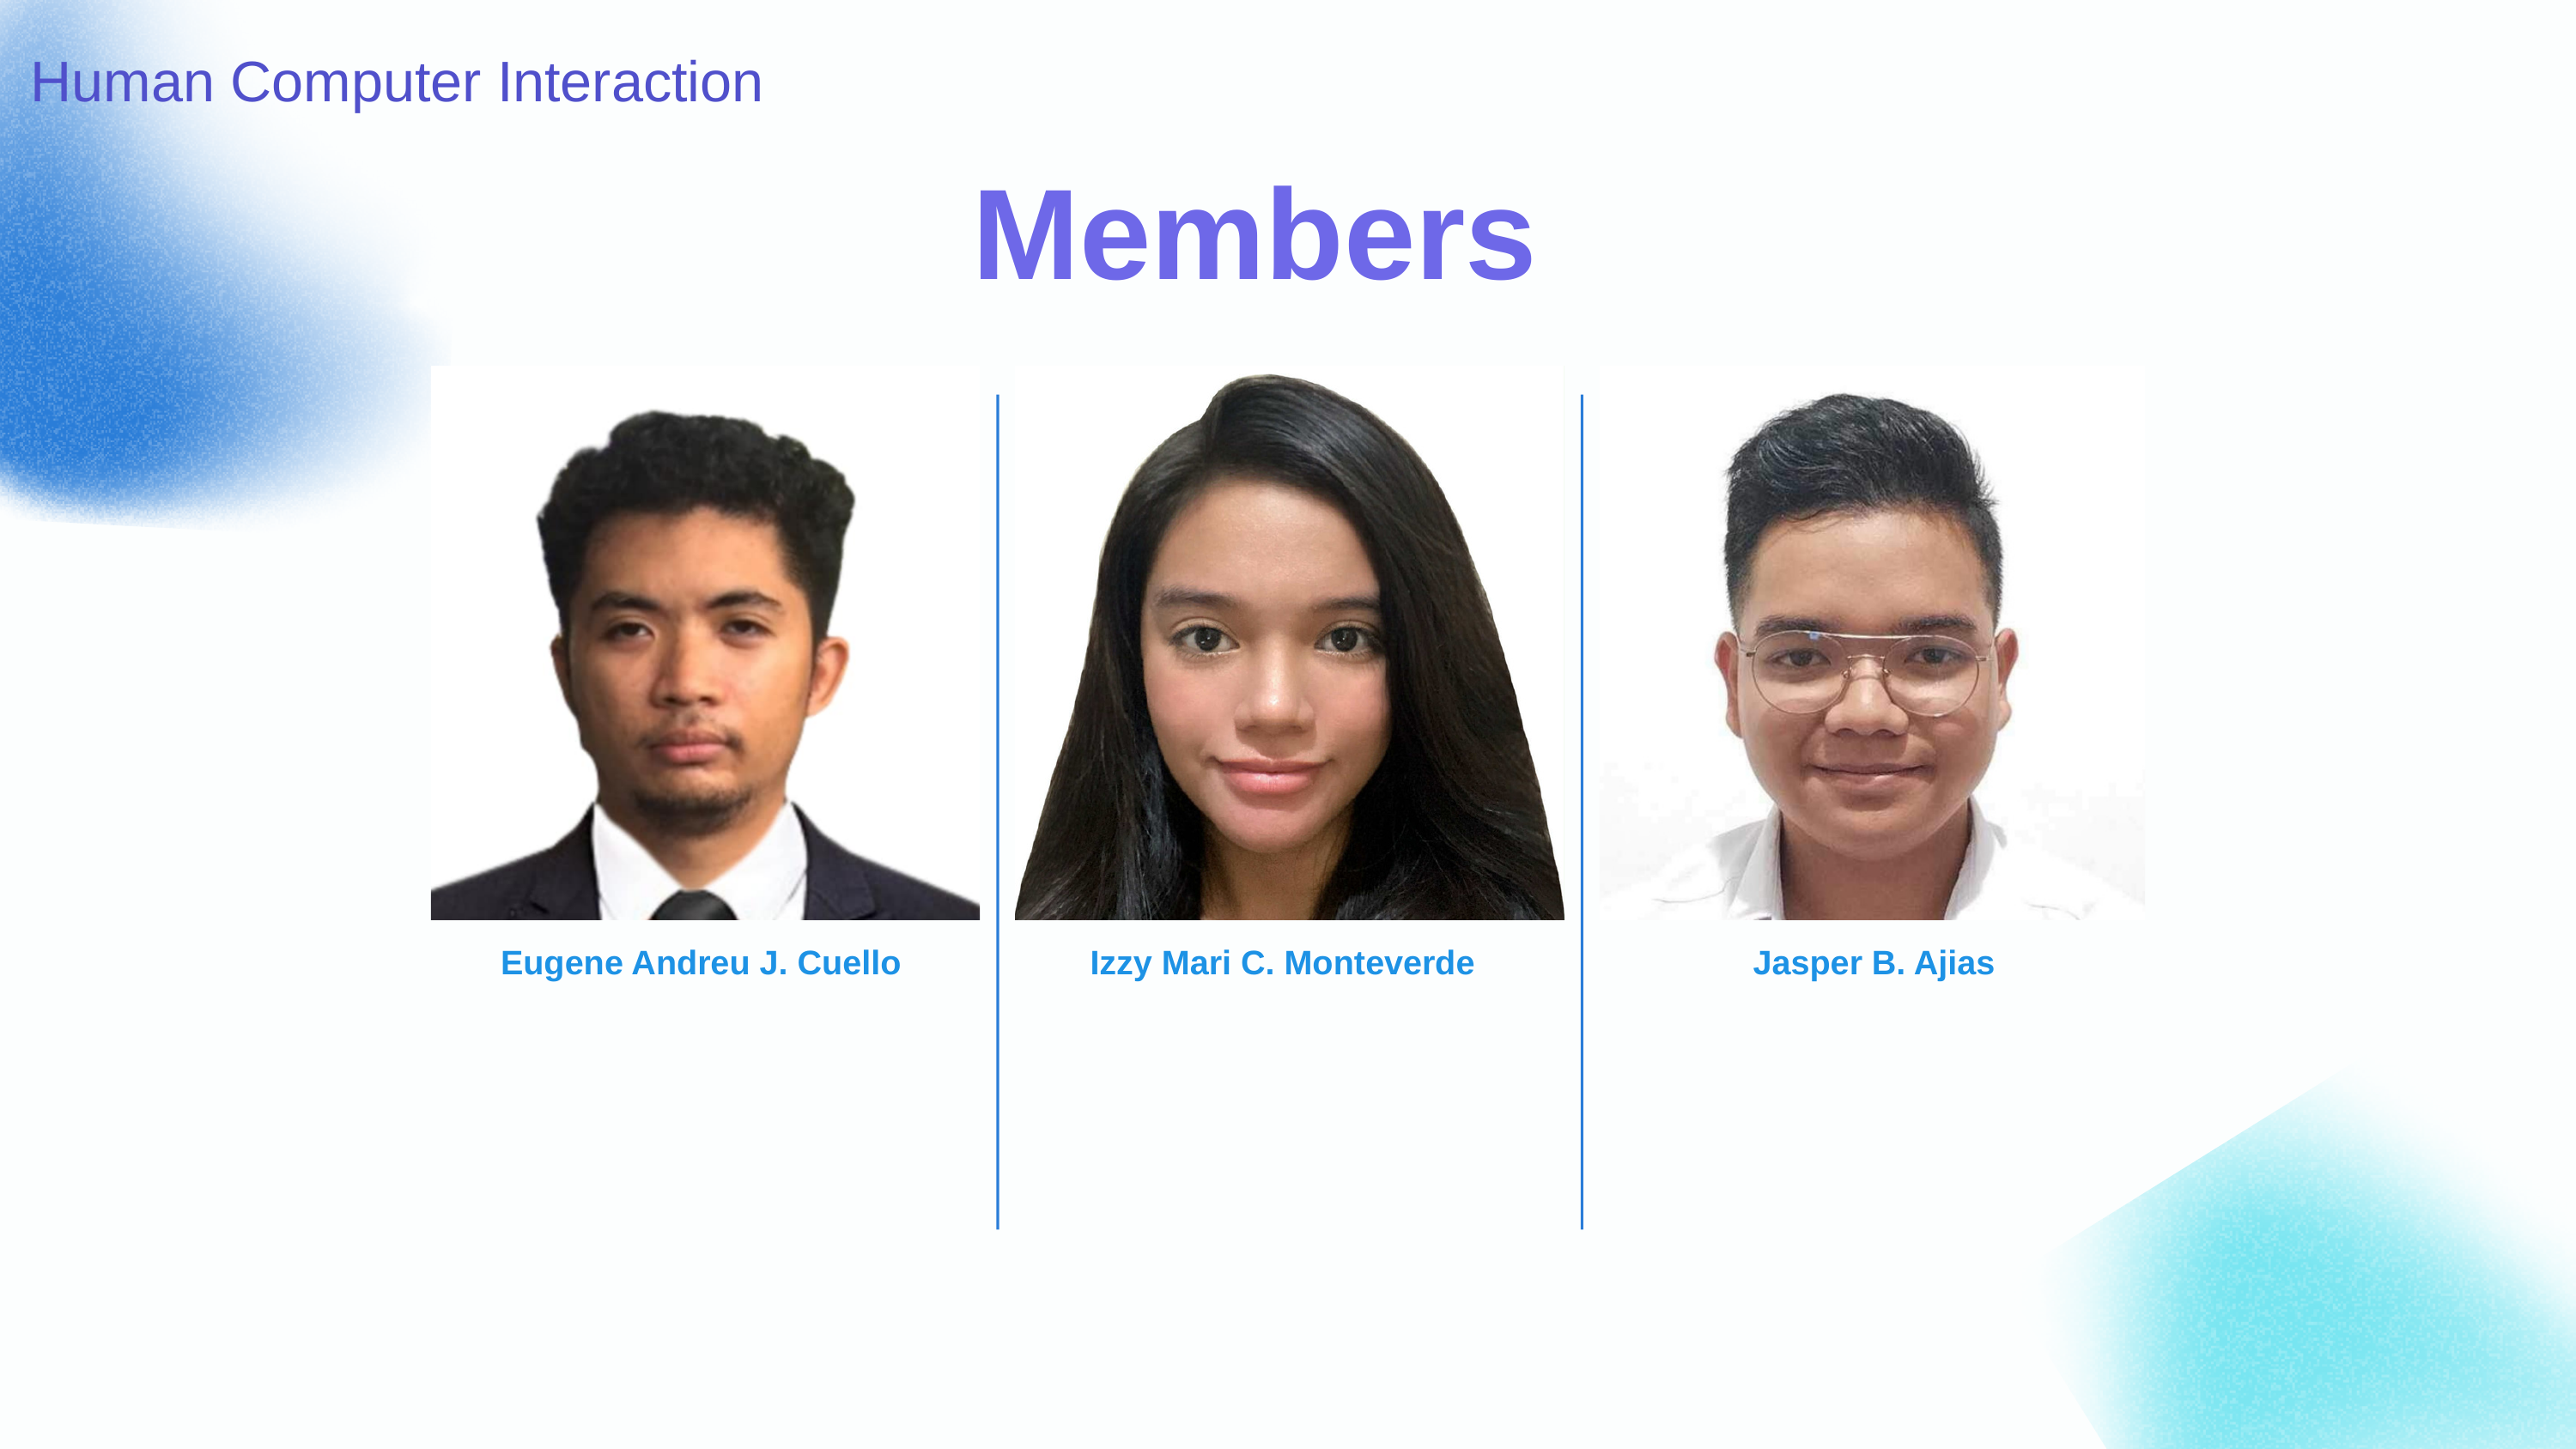

Human Computer Interaction
Members

Eugene Andreu J. Cuello
Izzy Mari C. Monteverde
Jasper B. Ajias